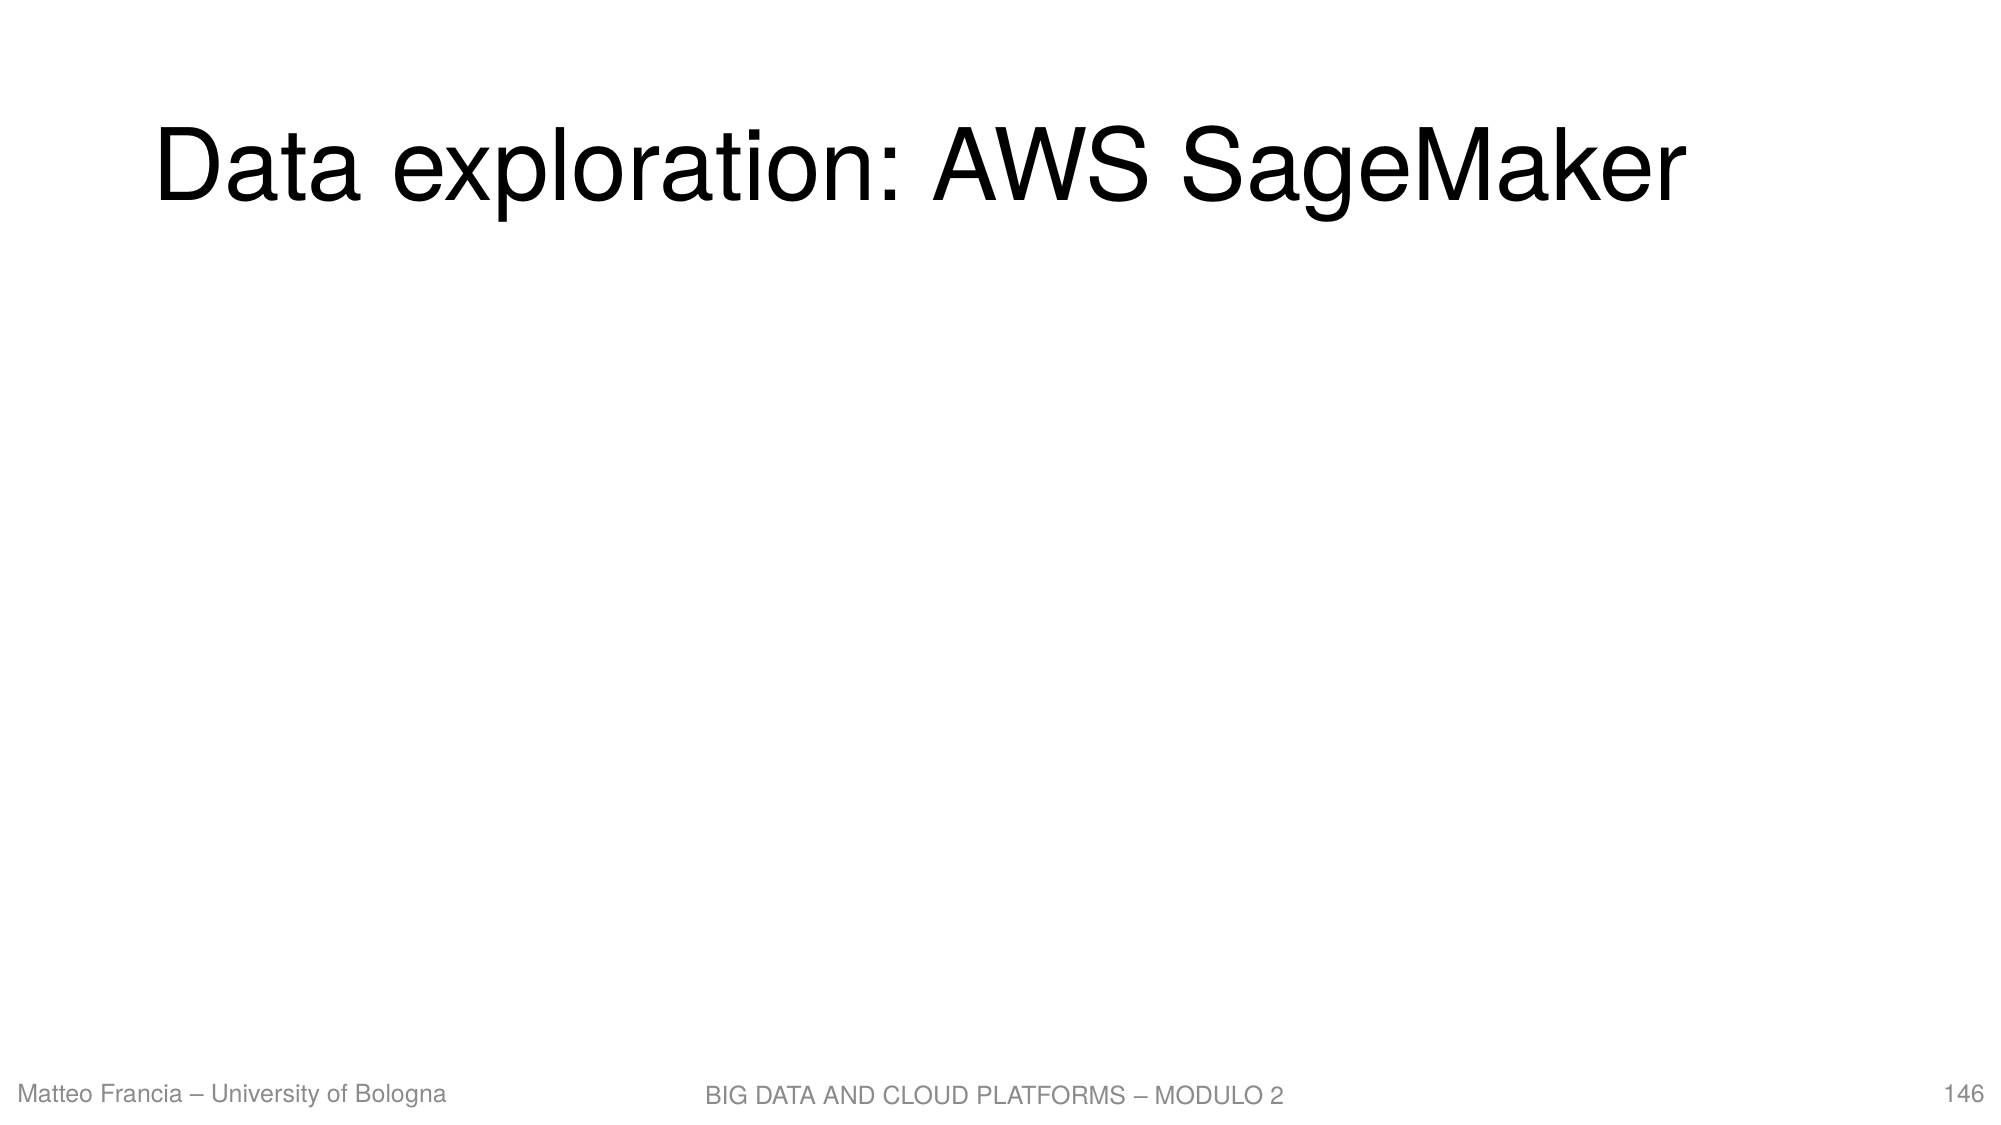

# Data exploration: AWS SageMaker

146
Matteo Francia – University of Bologna